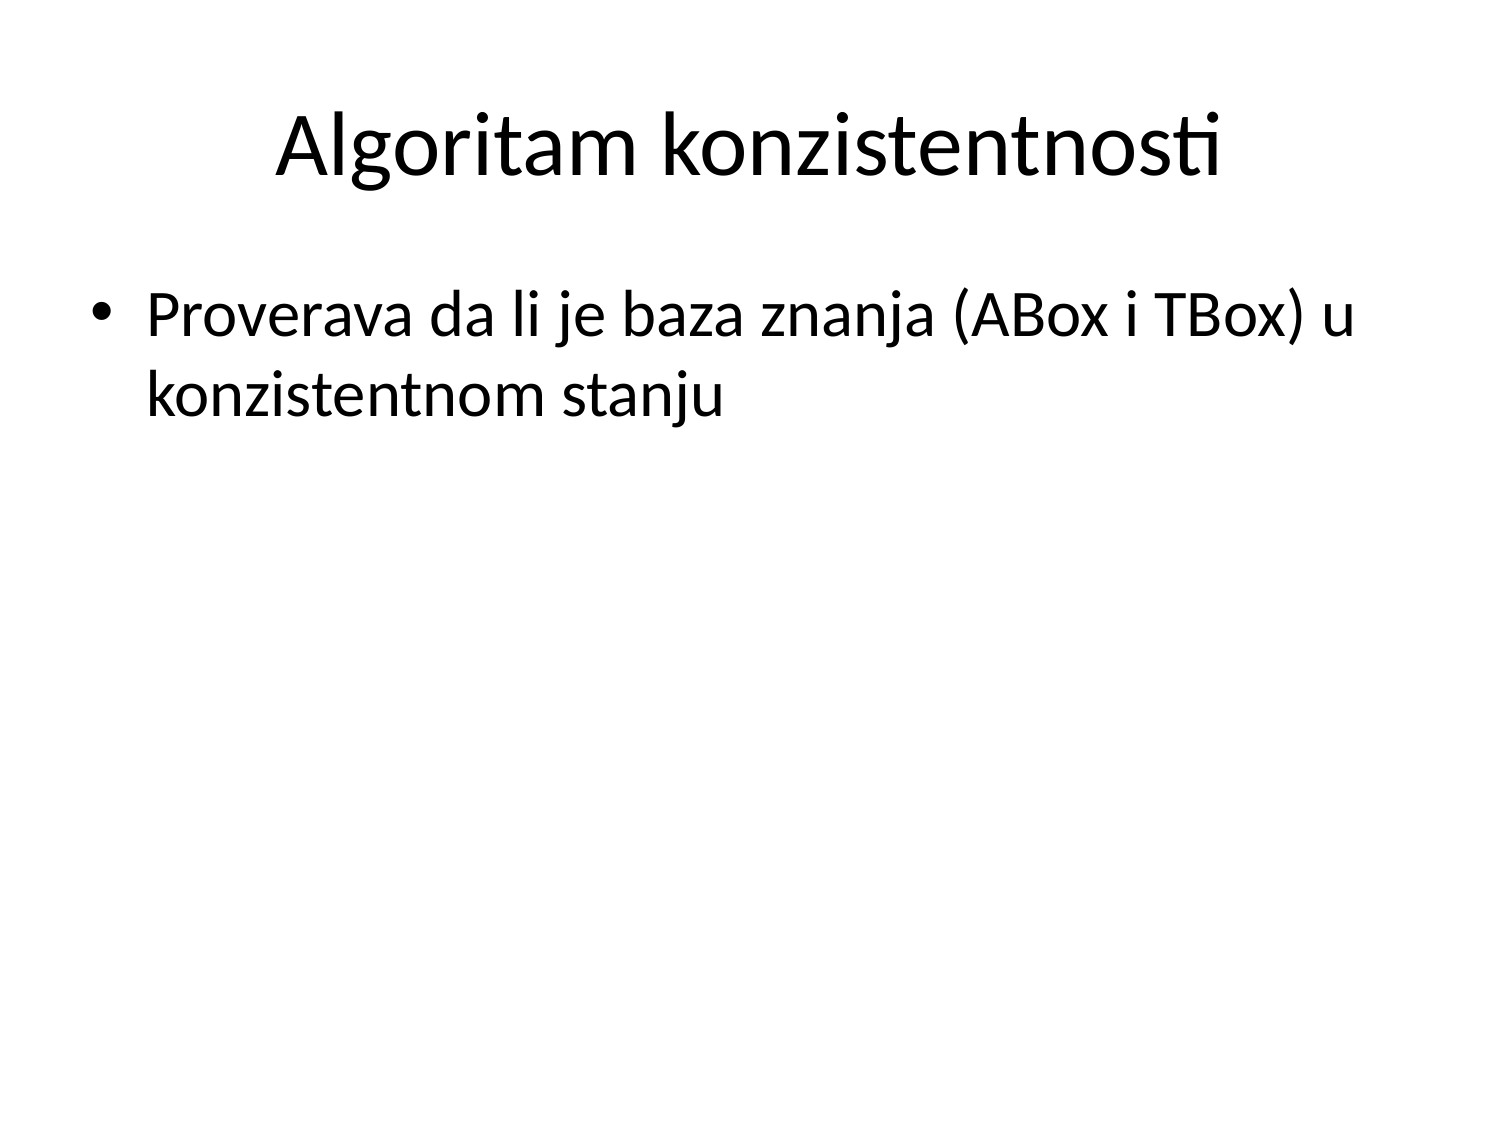

# Algoritam konzistentnosti
Proverava da li je baza znanja (ABox i TBox) u konzistentnom stanju